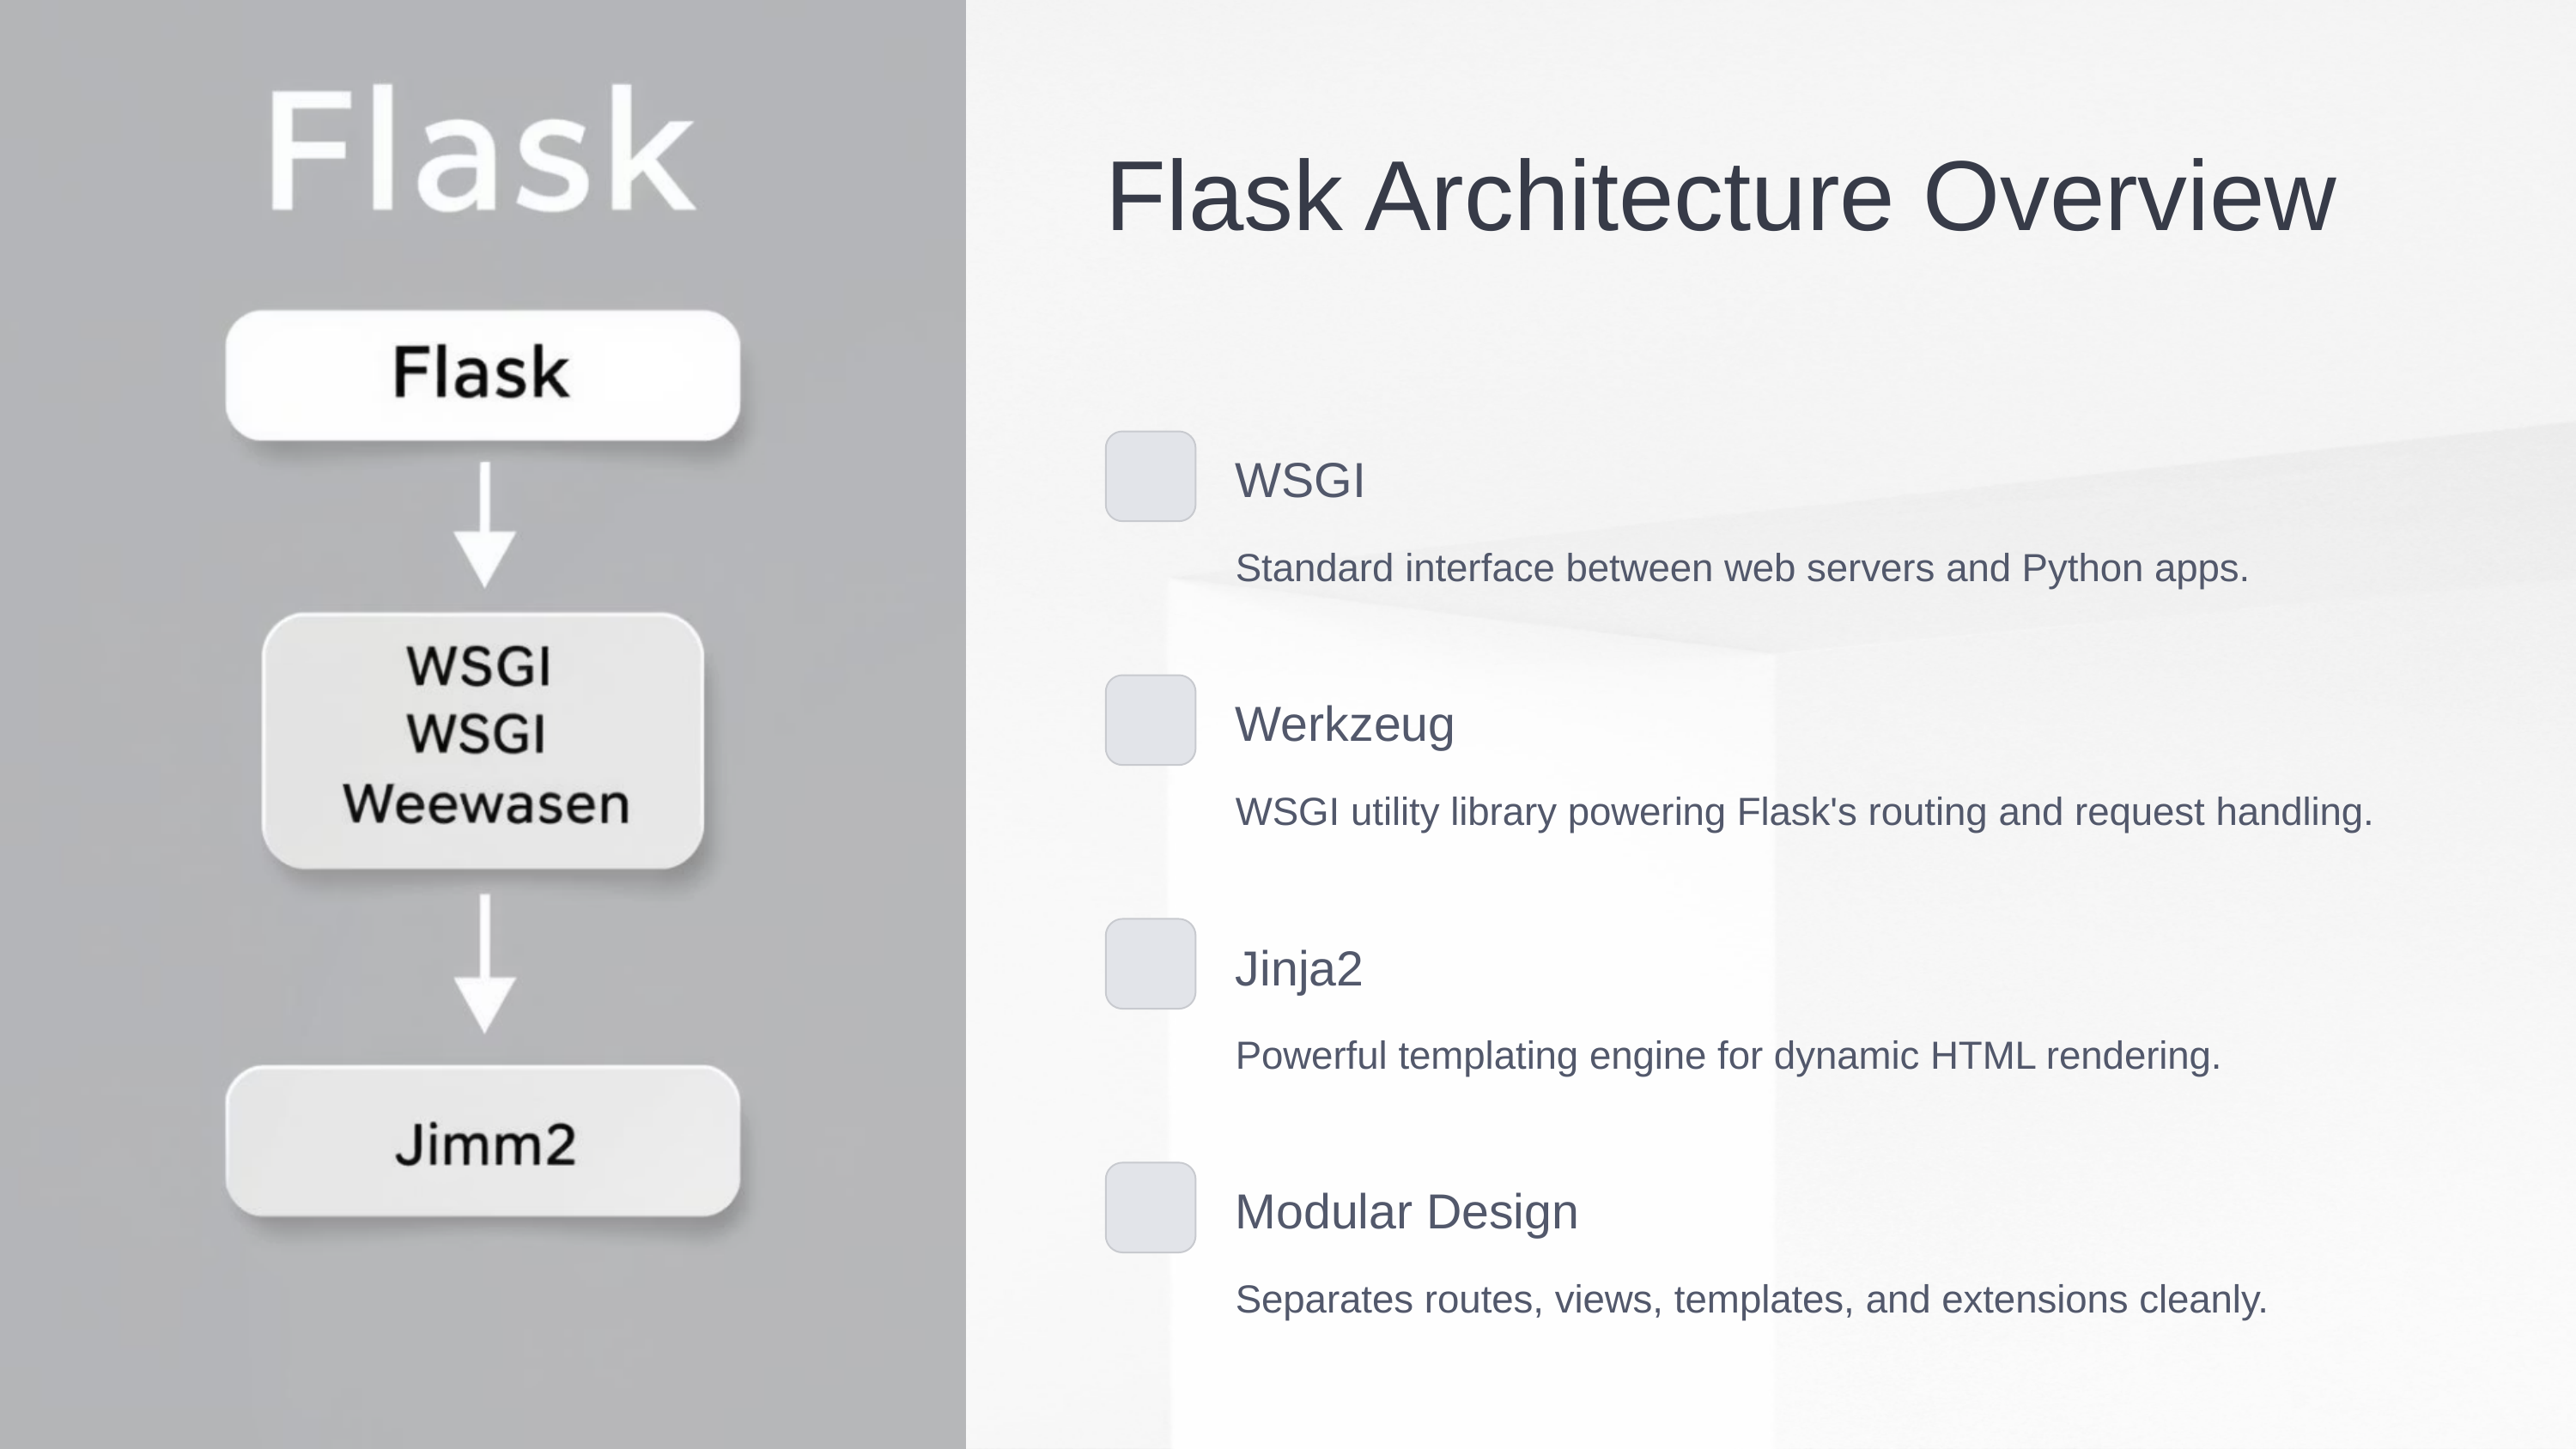

Flask Architecture Overview

WSGI

Standard interface between web servers and Python apps.

Werkzeug

WSGI utility library powering Flask's routing and request handling.

Jinja2

Powerful templating engine for dynamic HTML rendering.

Modular Design

Separates routes, views, templates, and extensions cleanly.